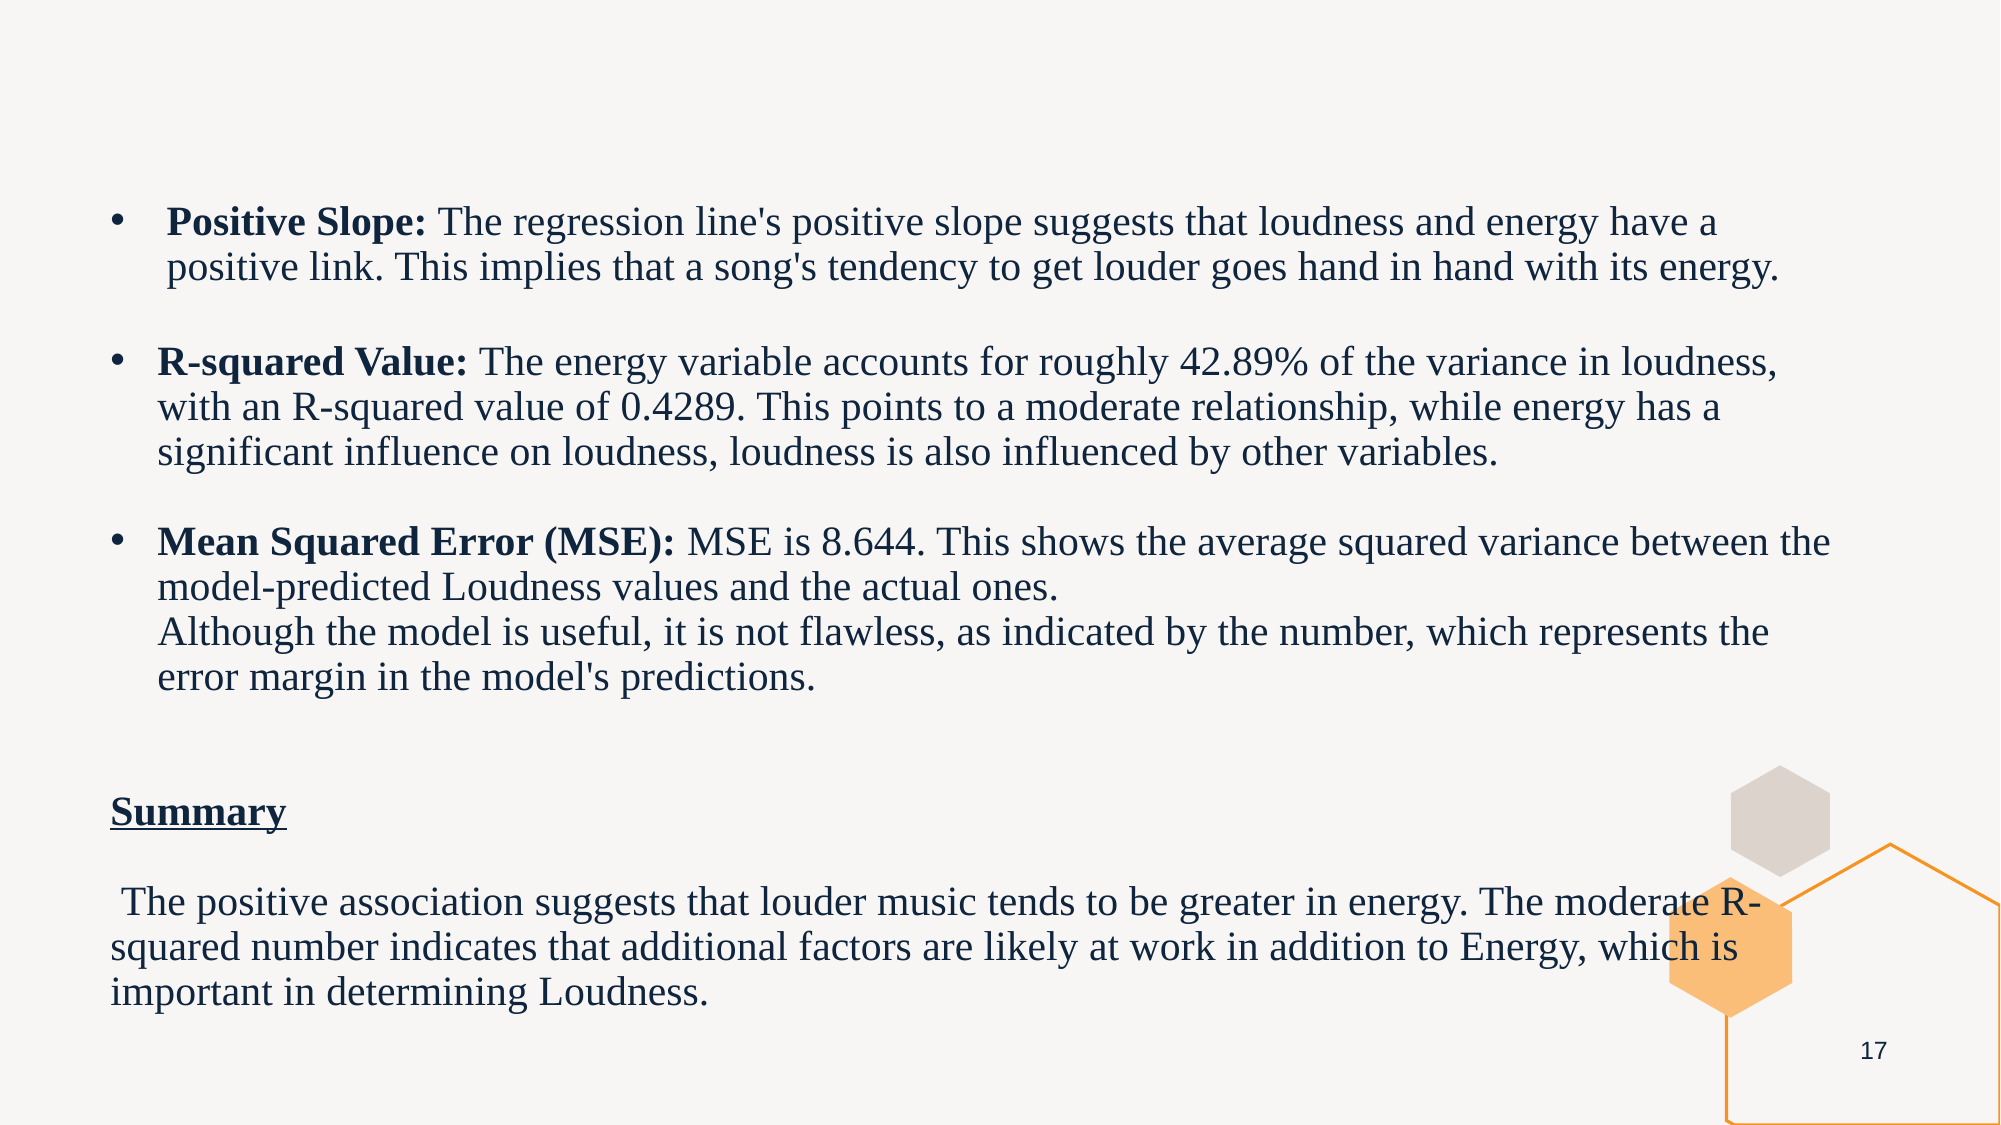

# Positive Slope: The regression line's positive slope suggests that loudness and energy have a positive link. This implies that a song's tendency to get louder goes hand in hand with its energy.
R-squared Value: The energy variable accounts for roughly 42.89% of the variance in loudness, with an R-squared value of 0.4289. This points to a moderate relationship, while energy has a significant influence on loudness, loudness is also influenced by other variables.
Mean Squared Error (MSE): MSE is 8.644. This shows the average squared variance between the model-predicted Loudness values and the actual ones.
Although the model is useful, it is not flawless, as indicated by the number, which represents the error margin in the model's predictions.
Summary
 The positive association suggests that louder music tends to be greater in energy. The moderate R-squared number indicates that additional factors are likely at work in addition to Energy, which is important in determining Loudness.
17